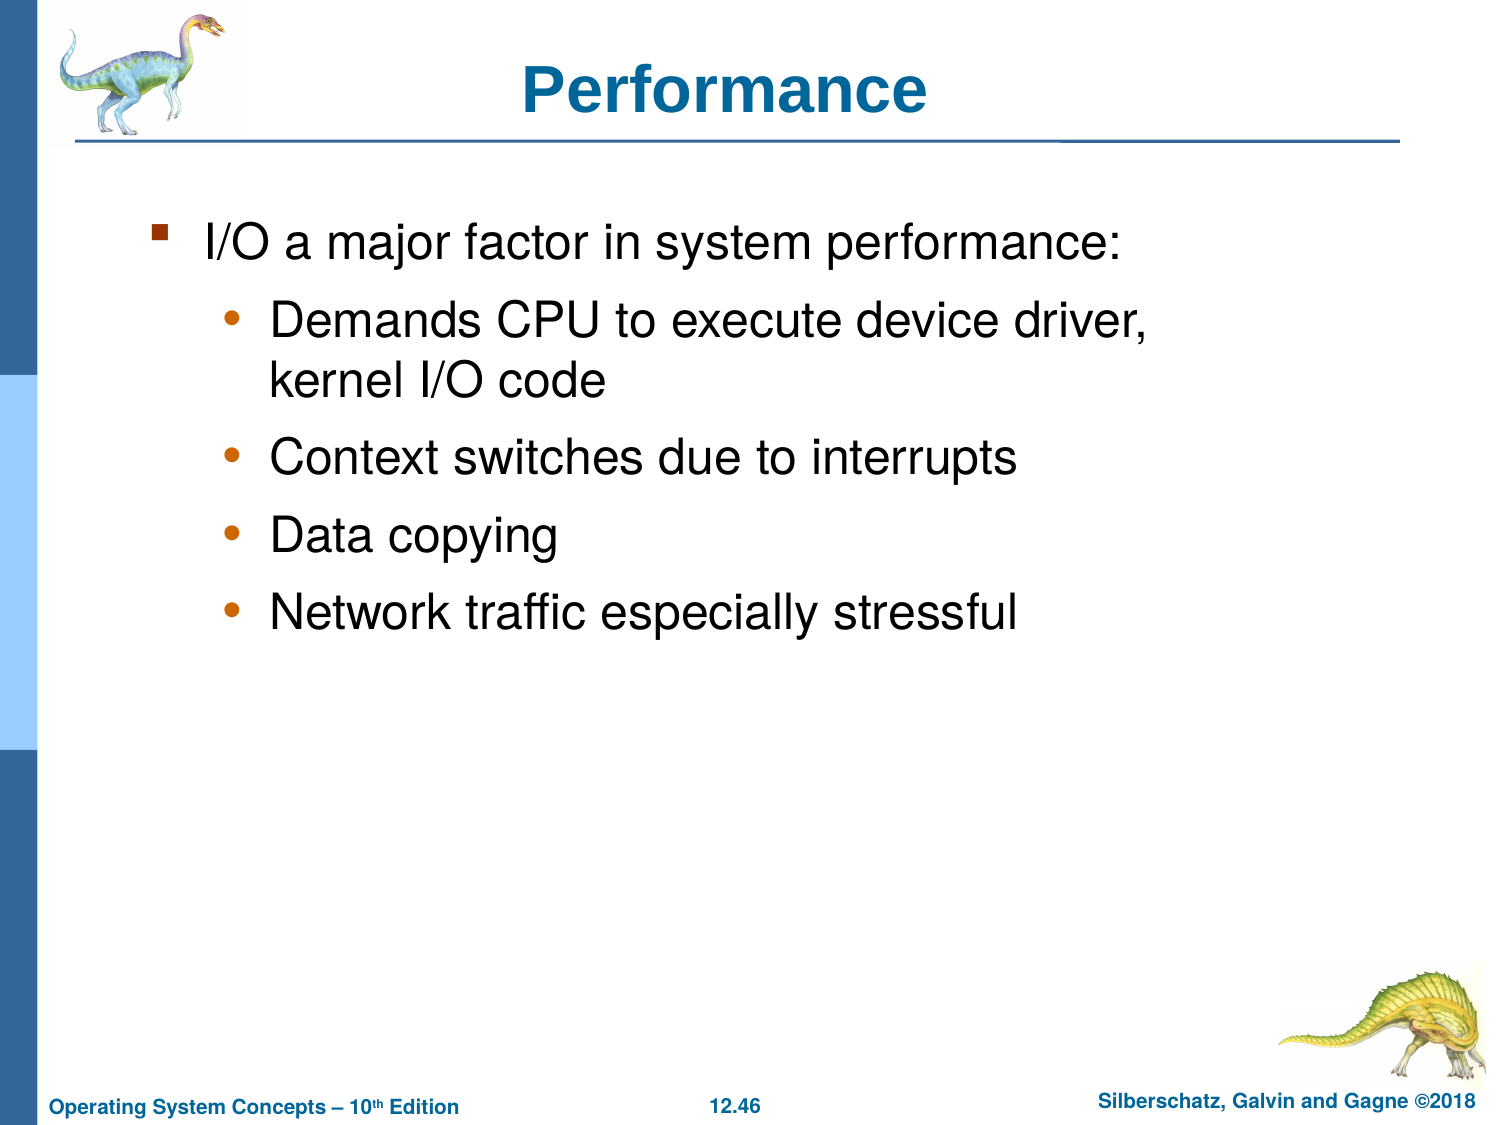

# Performance
I/O a major factor in system performance:
Demands CPU to execute device driver, kernel I/O code
Context switches due to interrupts
Data copying
Network traffic especially stressful